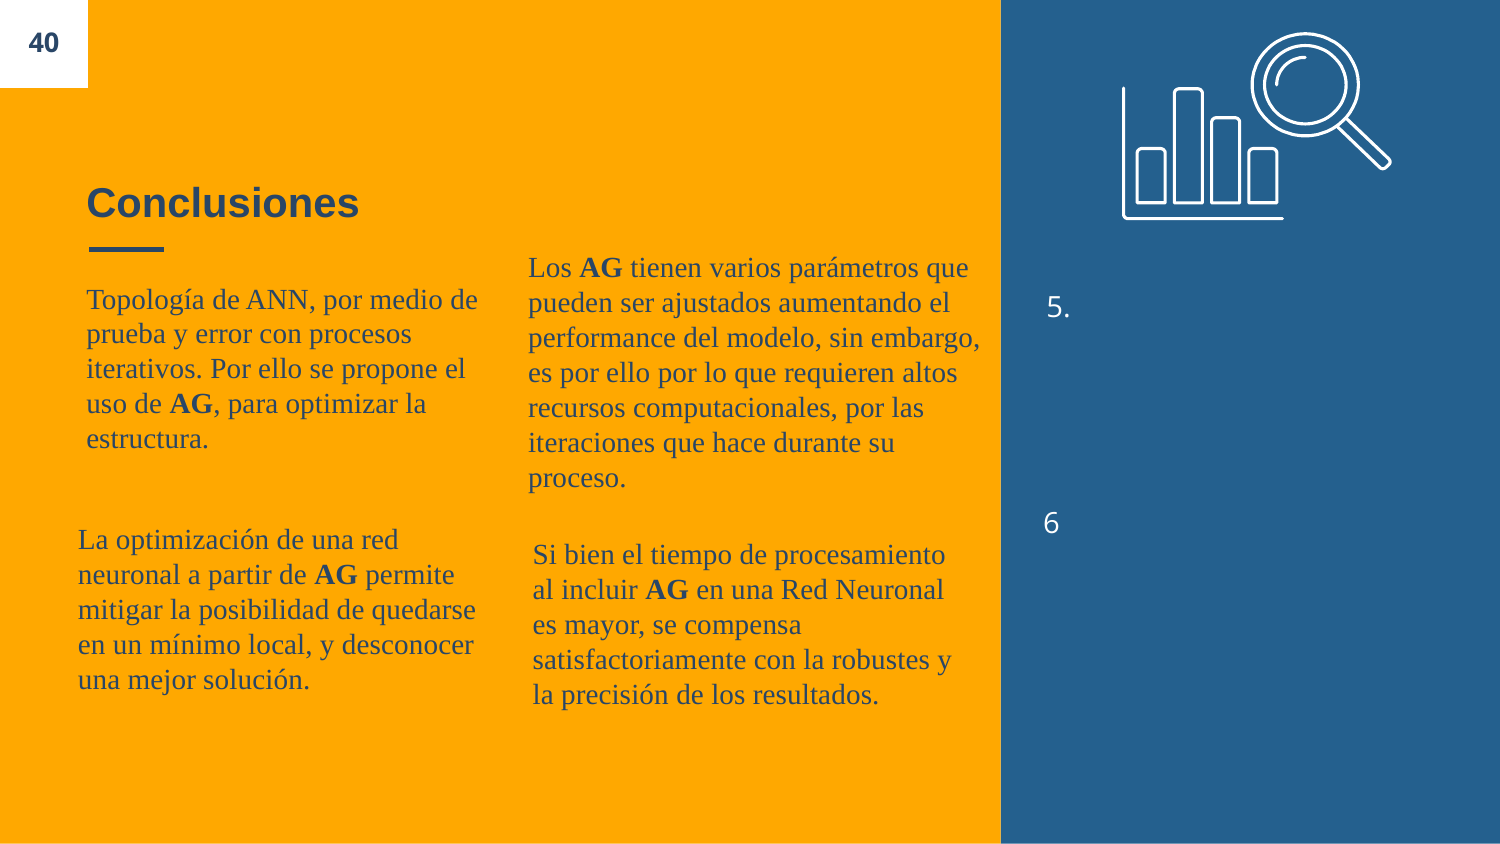

40

# Conclusiones
Los AG tienen varios parámetros que pueden ser ajustados aumentando el performance del modelo, sin embargo, es por ello por lo que requieren altos recursos computacionales, por las iteraciones que hace durante su proceso.
Topología de ANN, por medio de prueba y error con procesos iterativos. Por ello se propone el uso de AG, para optimizar la estructura.

5.
6
La optimización de una red neuronal a partir de AG permite mitigar la posibilidad de quedarse en un mínimo local, y desconocer una mejor solución.
Si bien el tiempo de procesamiento al incluir AG en una Red Neuronal es mayor, se compensa satisfactoriamente con la robustes y la precisión de los resultados.